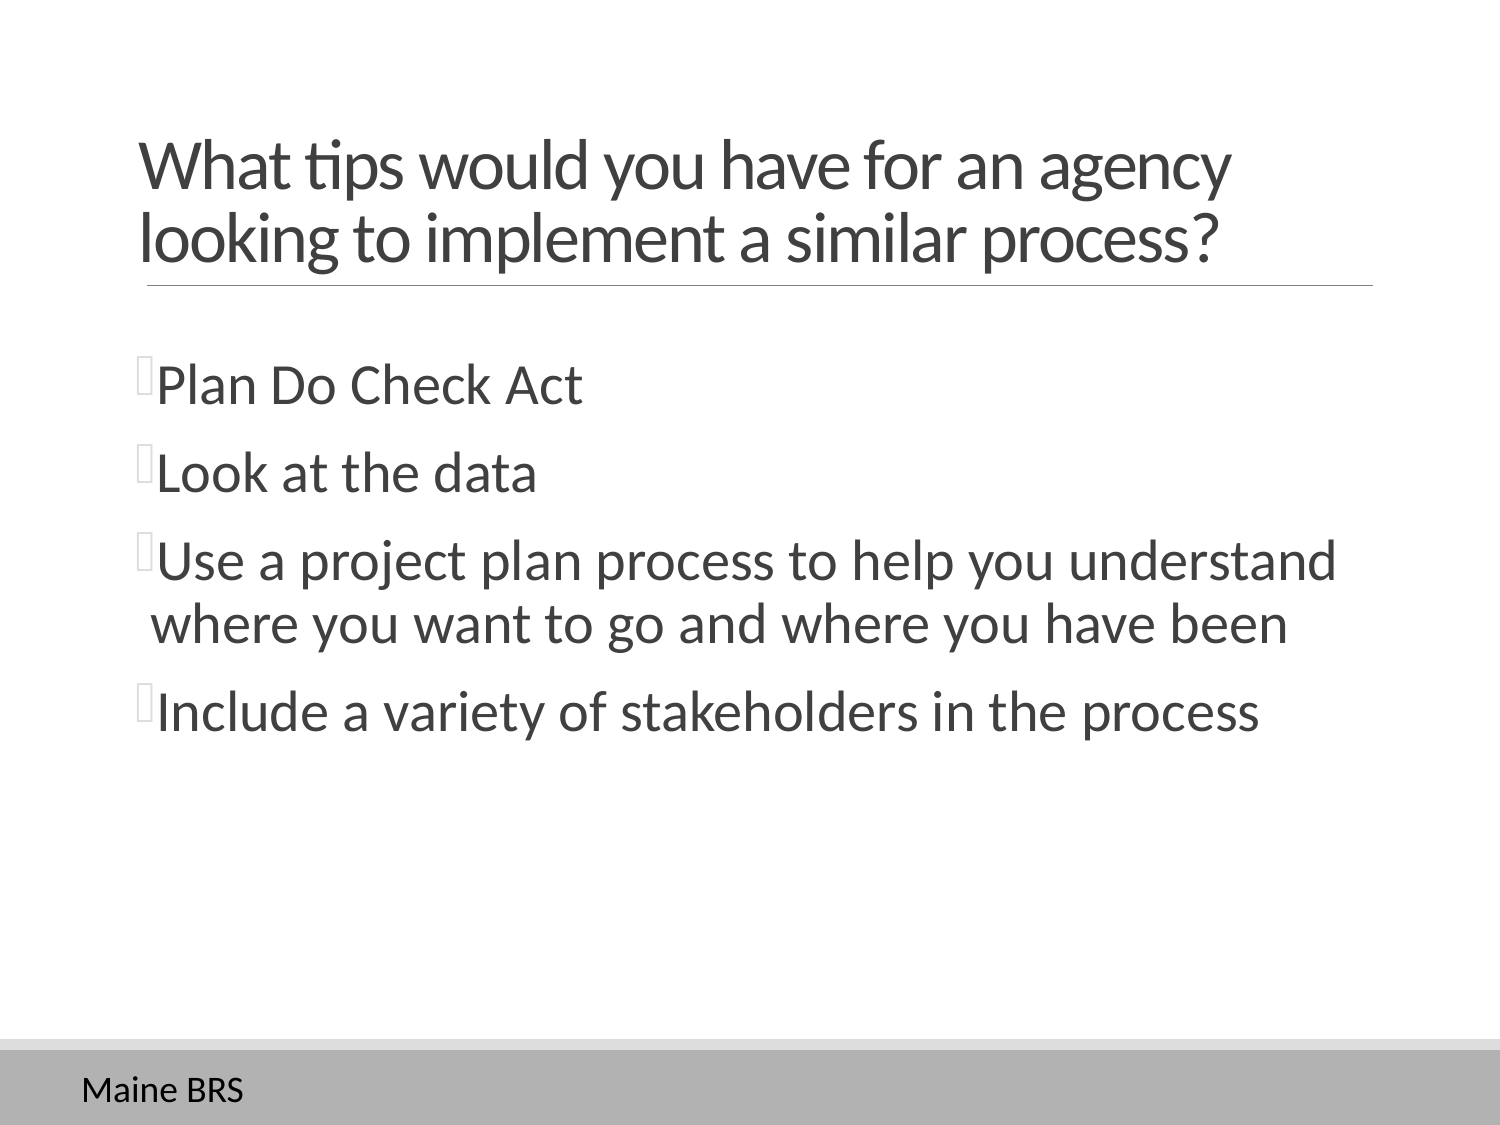

# What tips would you have for an agency looking to implement a similar process?
Plan Do Check Act
Look at the data
Use a project plan process to help you understand where you want to go and where you have been
Include a variety of stakeholders in the process
Maine BRS
21